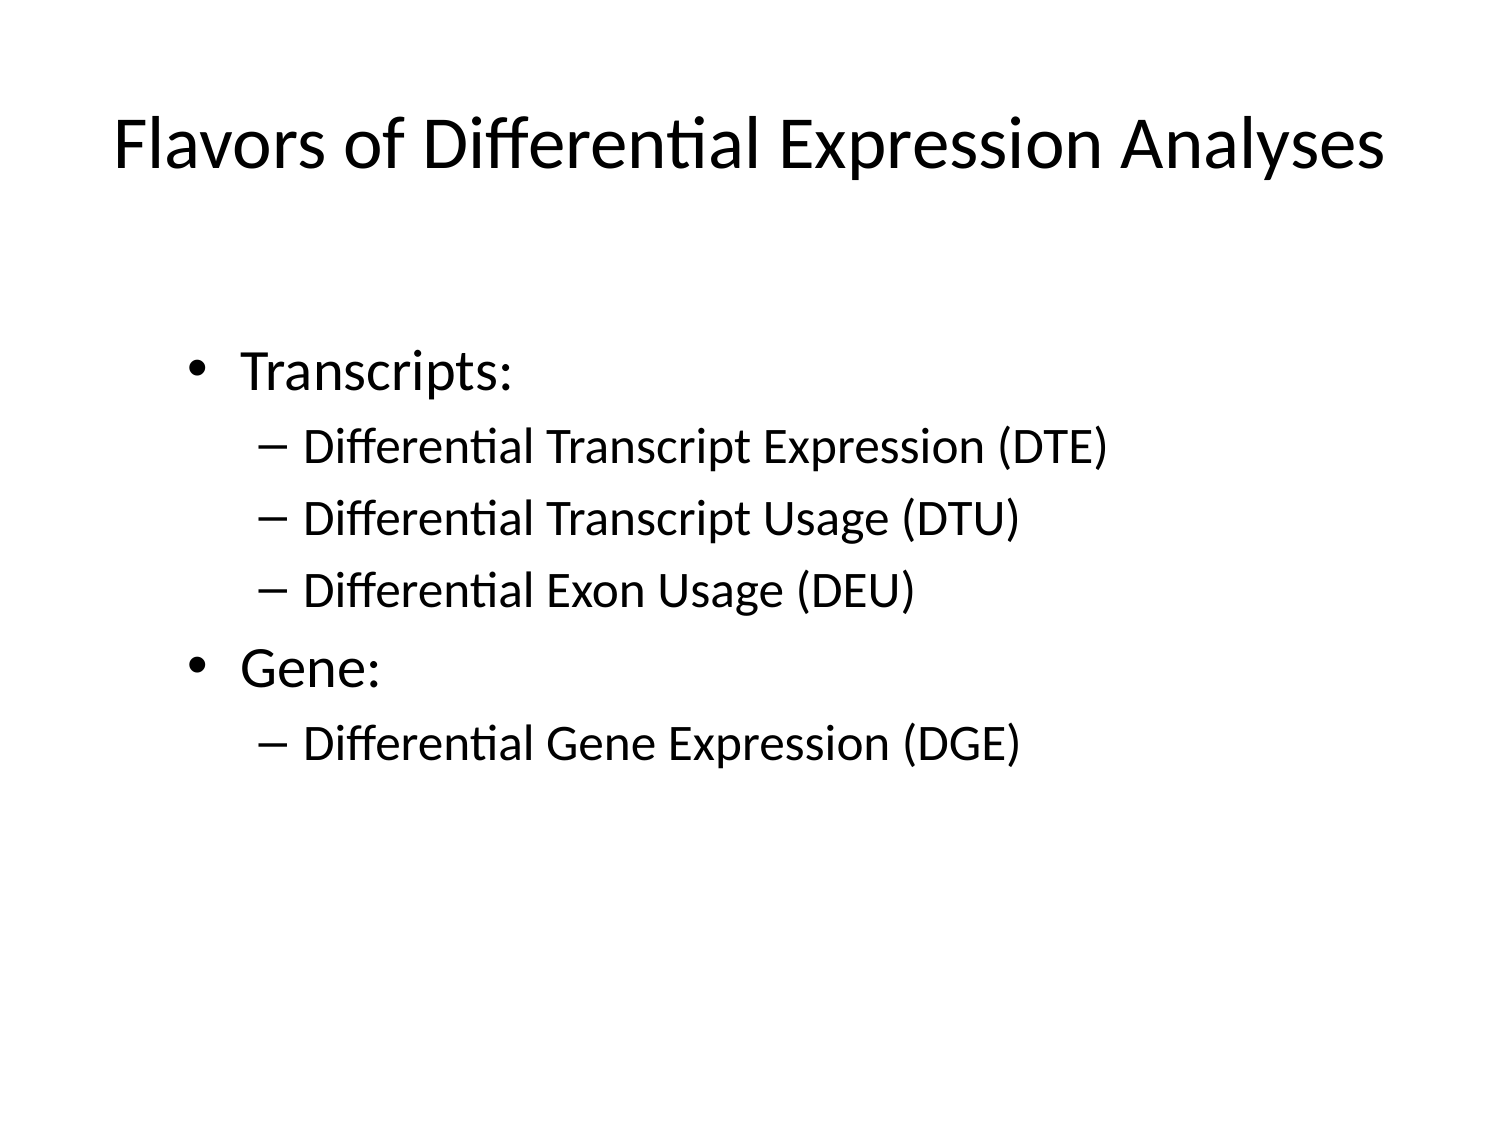

# Flavors of Differential Expression Analyses
Transcripts:
Differential Transcript Expression (DTE)
Differential Transcript Usage (DTU)
Differential Exon Usage (DEU)
Gene:
Differential Gene Expression (DGE)